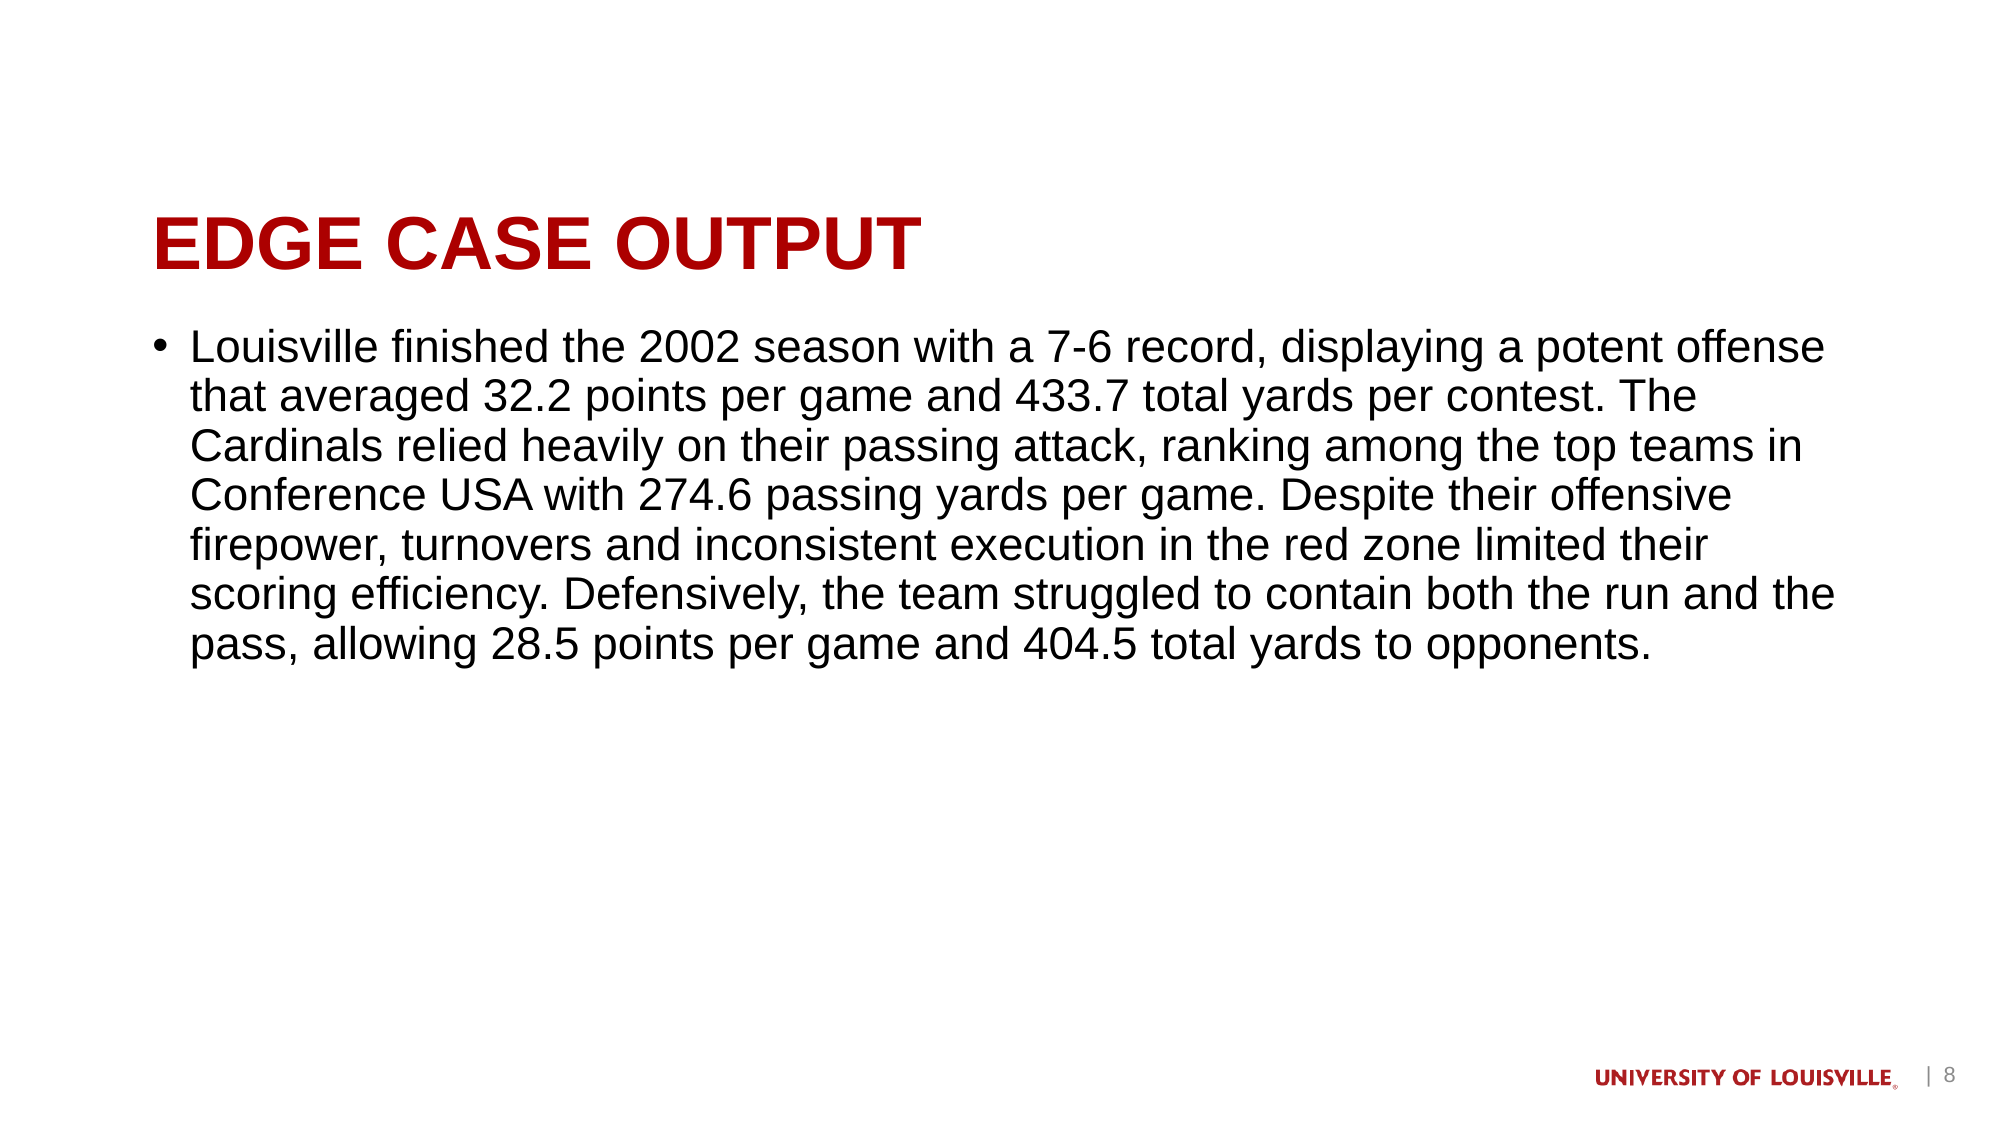

# Edge Case Output
Louisville finished the 2002 season with a 7-6 record, displaying a potent offense that averaged 32.2 points per game and 433.7 total yards per contest. The Cardinals relied heavily on their passing attack, ranking among the top teams in Conference USA with 274.6 passing yards per game. Despite their offensive firepower, turnovers and inconsistent execution in the red zone limited their scoring efficiency. Defensively, the team struggled to contain both the run and the pass, allowing 28.5 points per game and 404.5 total yards to opponents.

|  8